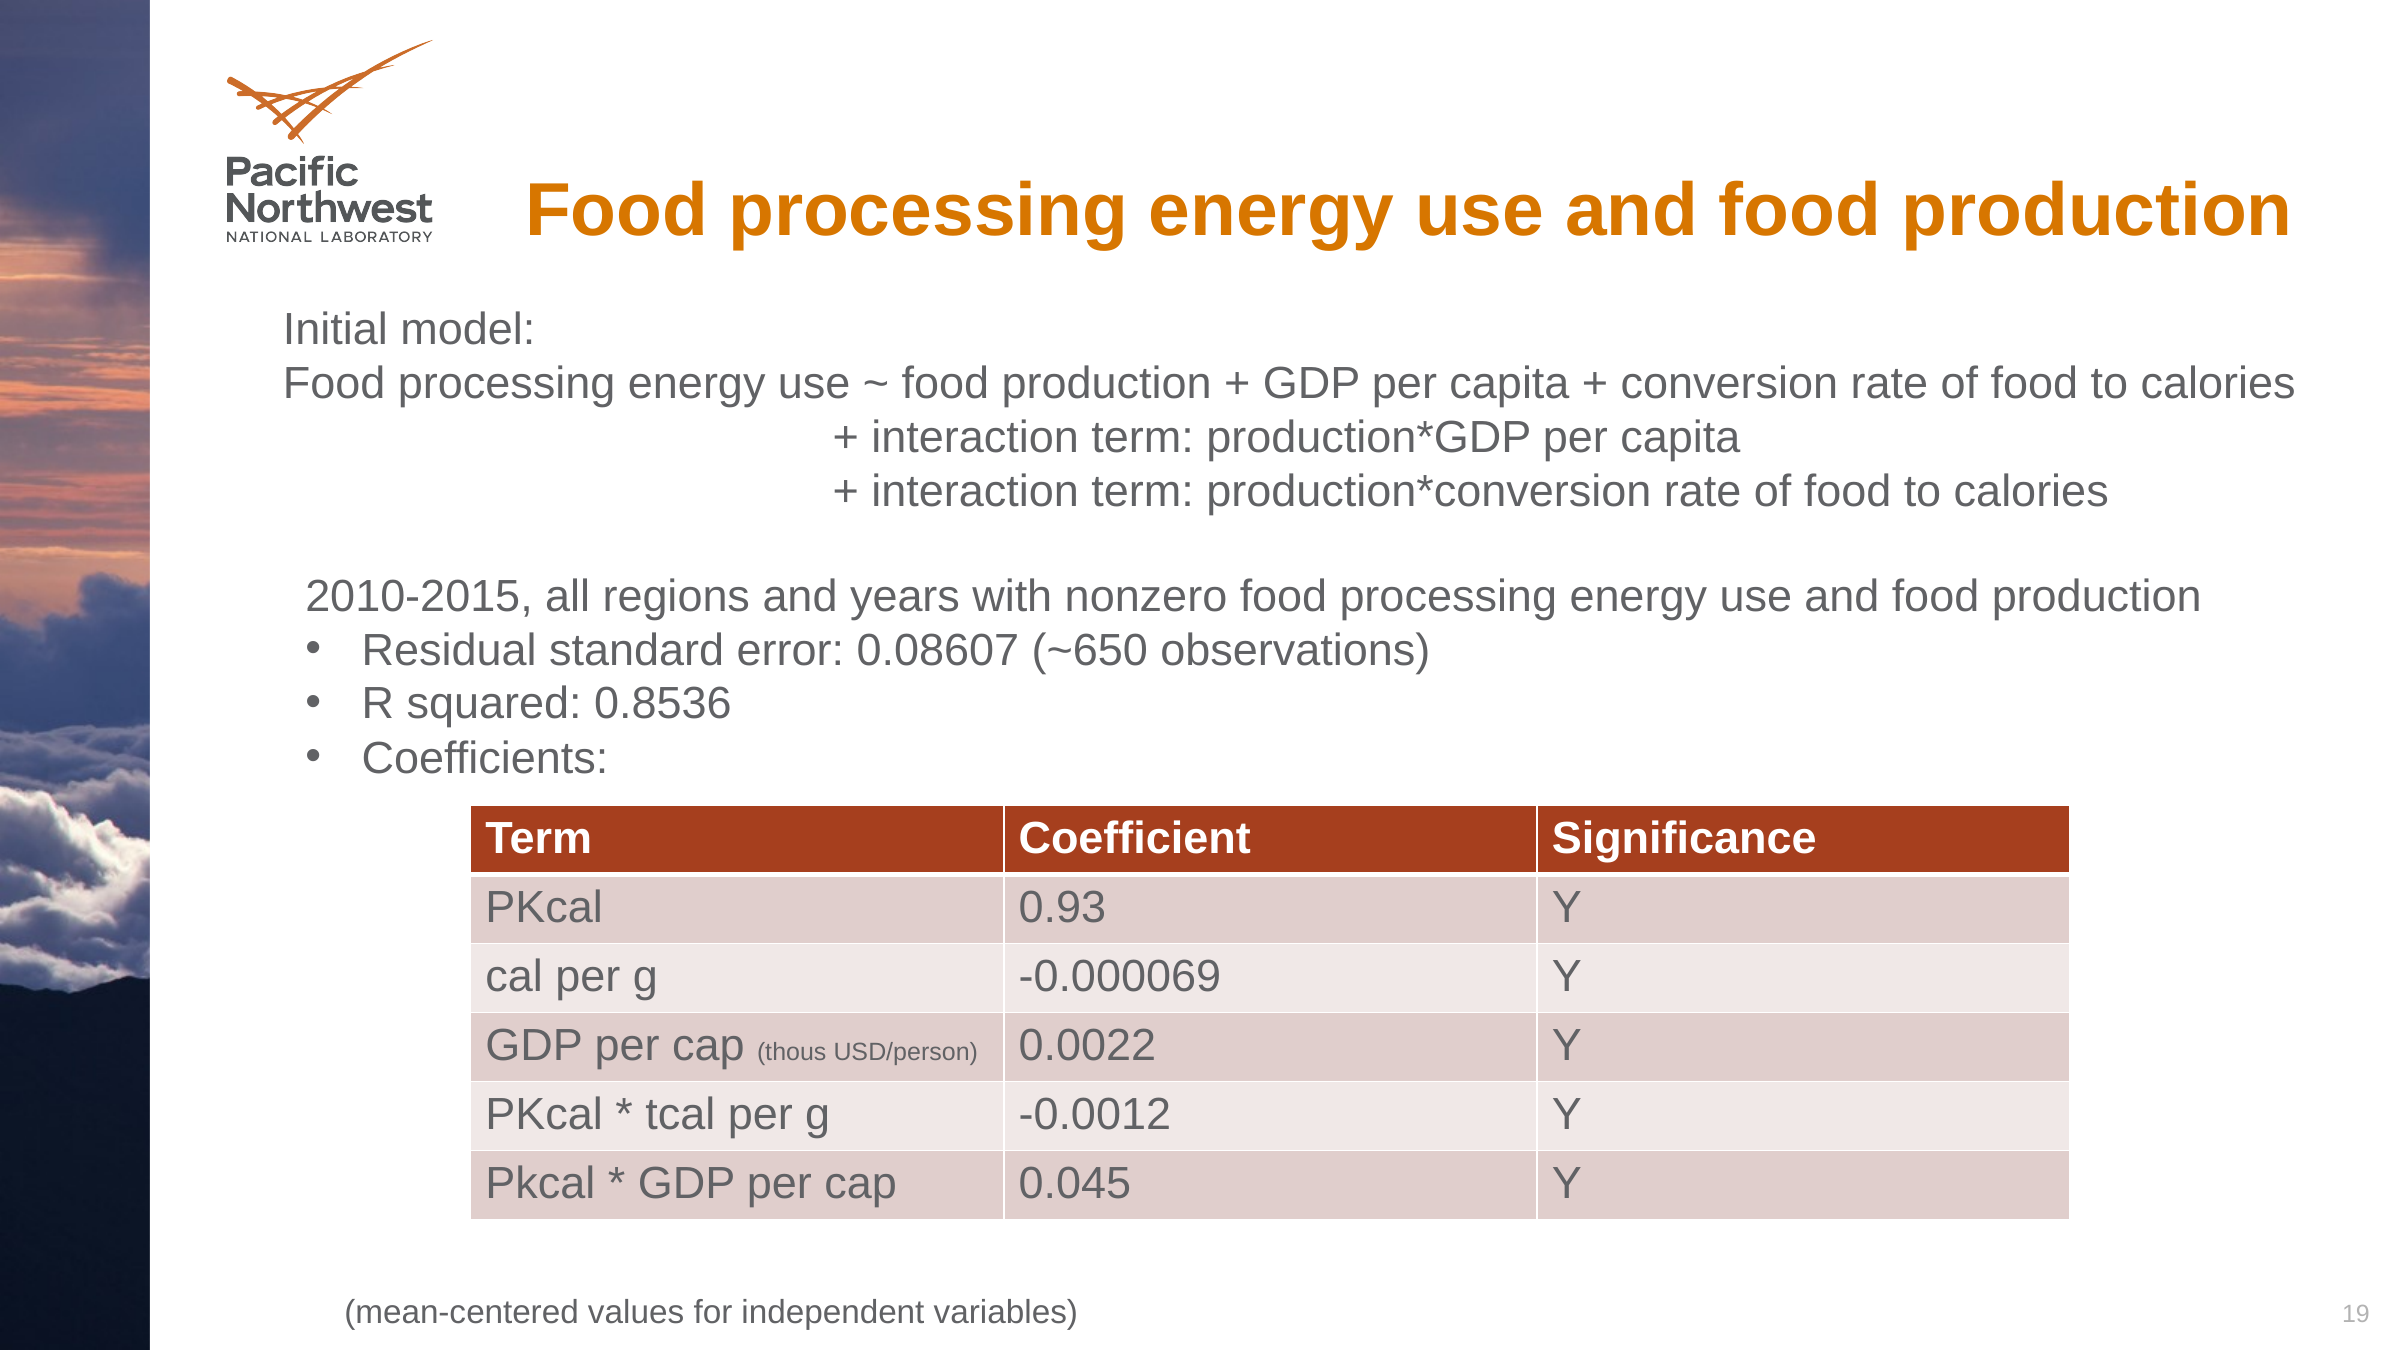

# Food processing energy use and food production
Initial model:
Food processing energy use ~ food production + GDP per capita + conversion rate of food to calories
			        + interaction term: production*GDP per capita
			        + interaction term: production*conversion rate of food to calories
2010-2015, all regions and years with nonzero food processing energy use and food production
Residual standard error: 0.08607 (~650 observations)
R squared: 0.8536
Coefficients:

| Term | Coefficient | Significance |
| --- | --- | --- |
| PKcal | 0.93 | Y |
| cal per g | -0.000069 | Y |
| GDP per cap (thous USD/person) | 0.0022 | Y |
| PKcal \* tcal per g | -0.0012 | Y |
| Pkcal \* GDP per cap | 0.045 | Y |
19
(mean-centered values for independent variables)